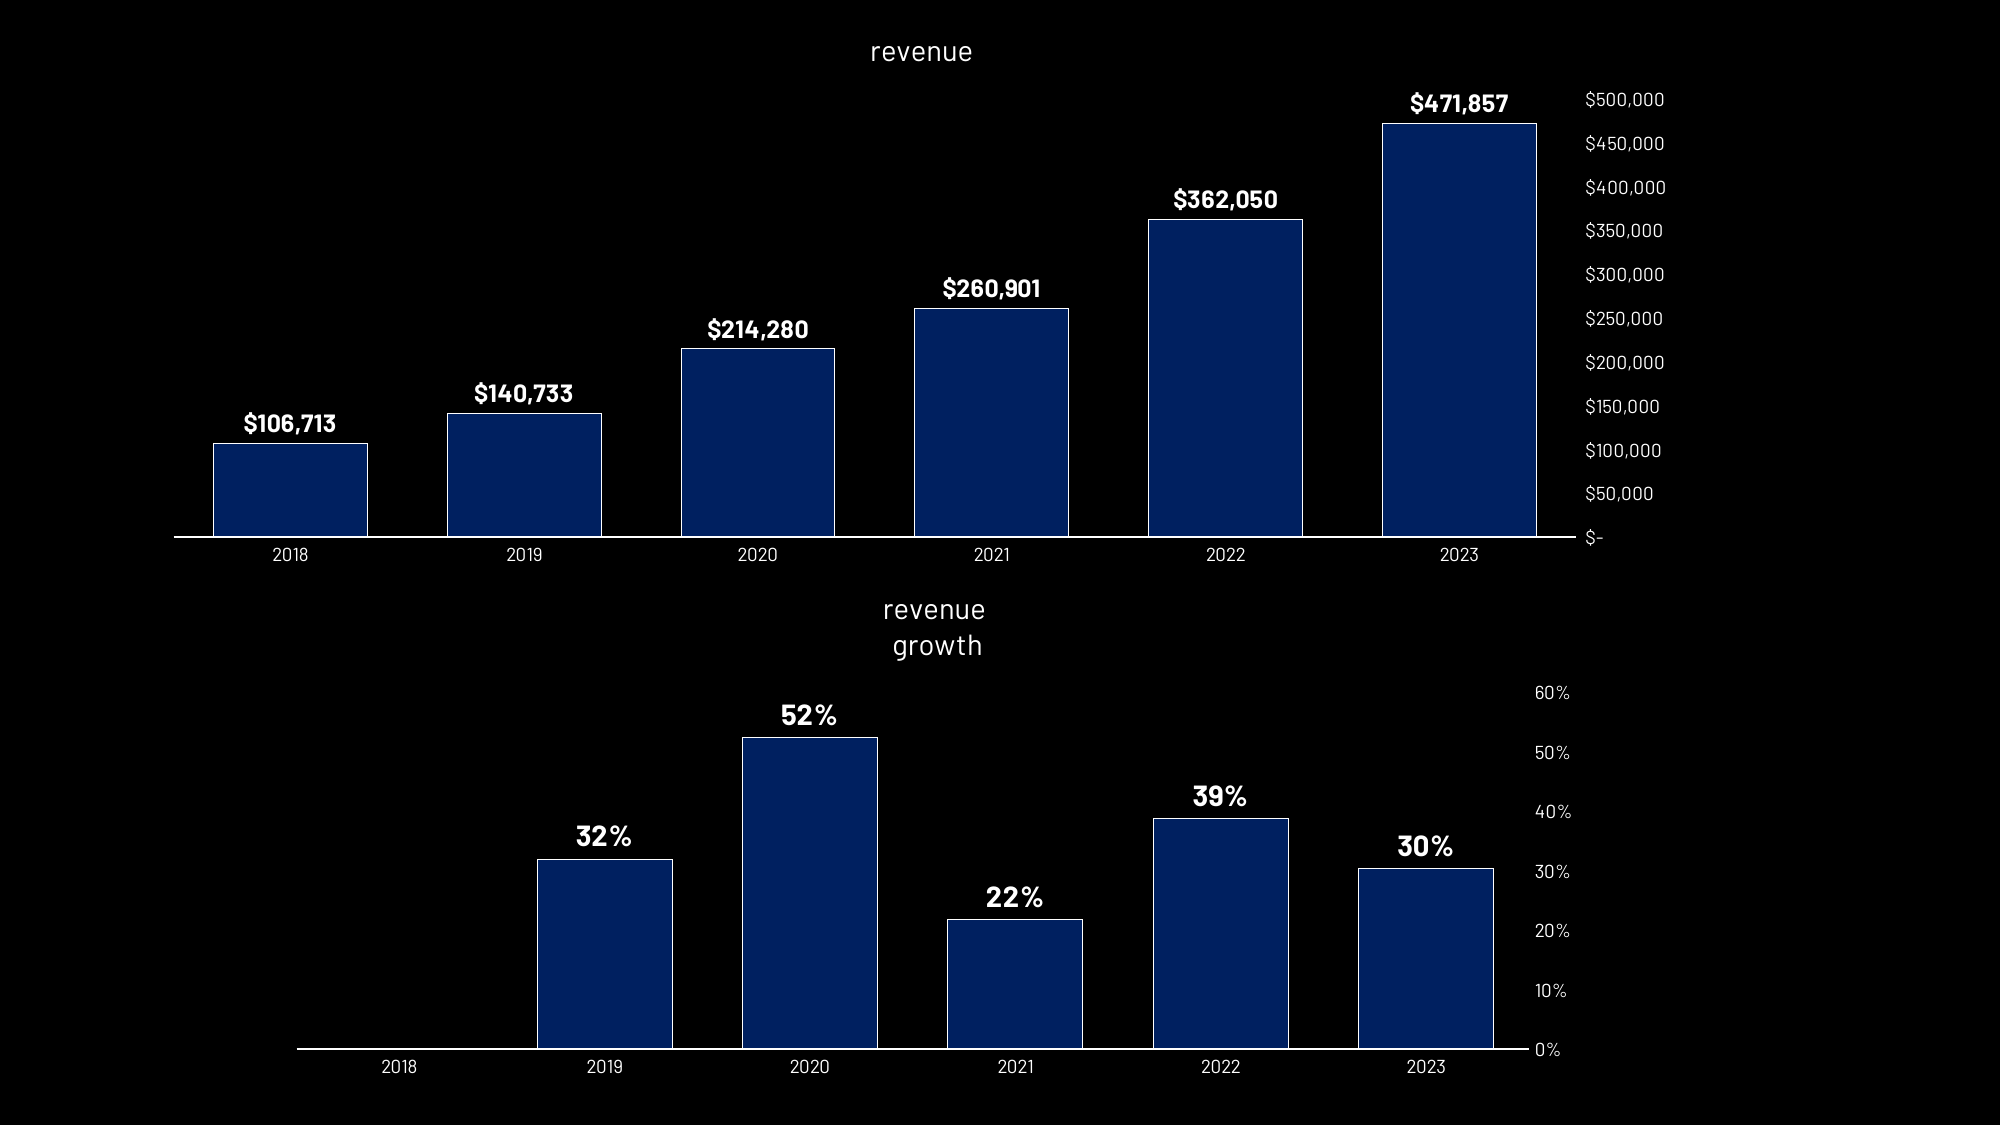

### Chart:

| Category | revenue |
|---|---|
| 2023 | 471857.0 |
| 2022 | 362050.0 |
| 2021 | 260901.0 |
| 2020 | 214280.0 |
| 2019 | 140733.0 |
| 2018 | 106713.0 |

### Chart:

| Category | revenue
 growth |
|---|---|
| 2023 | 0.30329236293329653 |
| 2022 | 0.38769111655378863 |
| 2021 | 0.2175704685458279 |
| 2020 | 0.5225995324479689 |
| 2019 | 0.31879902167495994 |
| 2018 | None |